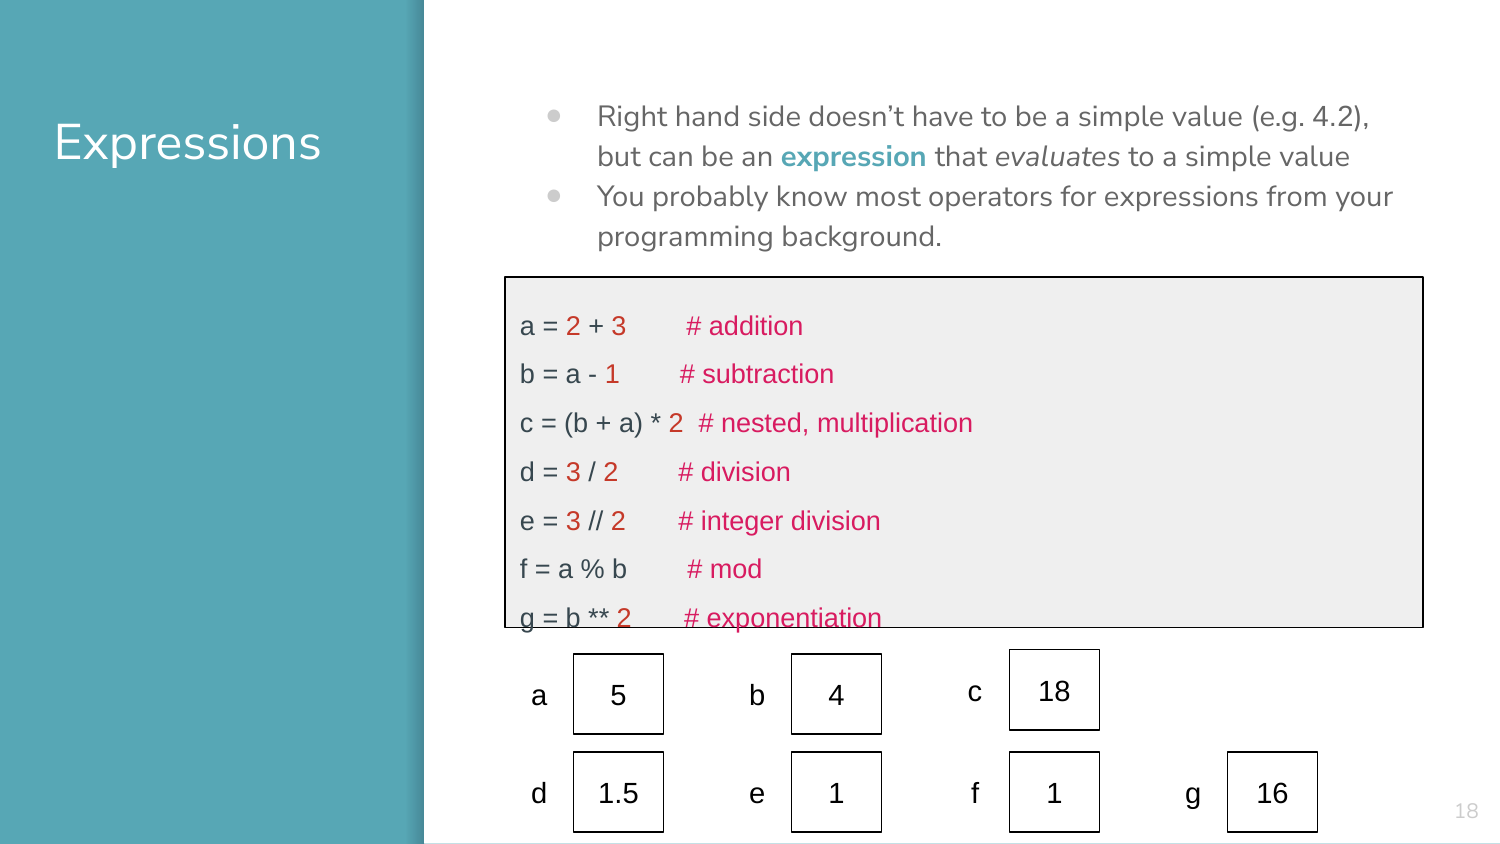

Right hand side doesn’t have to be a simple value (e.g. 4.2), but can be an expression that evaluates to a simple value
You probably know most operators for expressions from your programming background.
# Expressions
a = 2 + 3        # addition
b = a - 1        # subtraction
c = (b + a) * 2  # nested, multiplication
d = 3 / 2        # division
e = 3 // 2       # integer division
f = a % b        # mod
g = b ** 2       # exponentiation

18
c
5
a
4
b
1.5
d
1
e
1
f
16
g
18